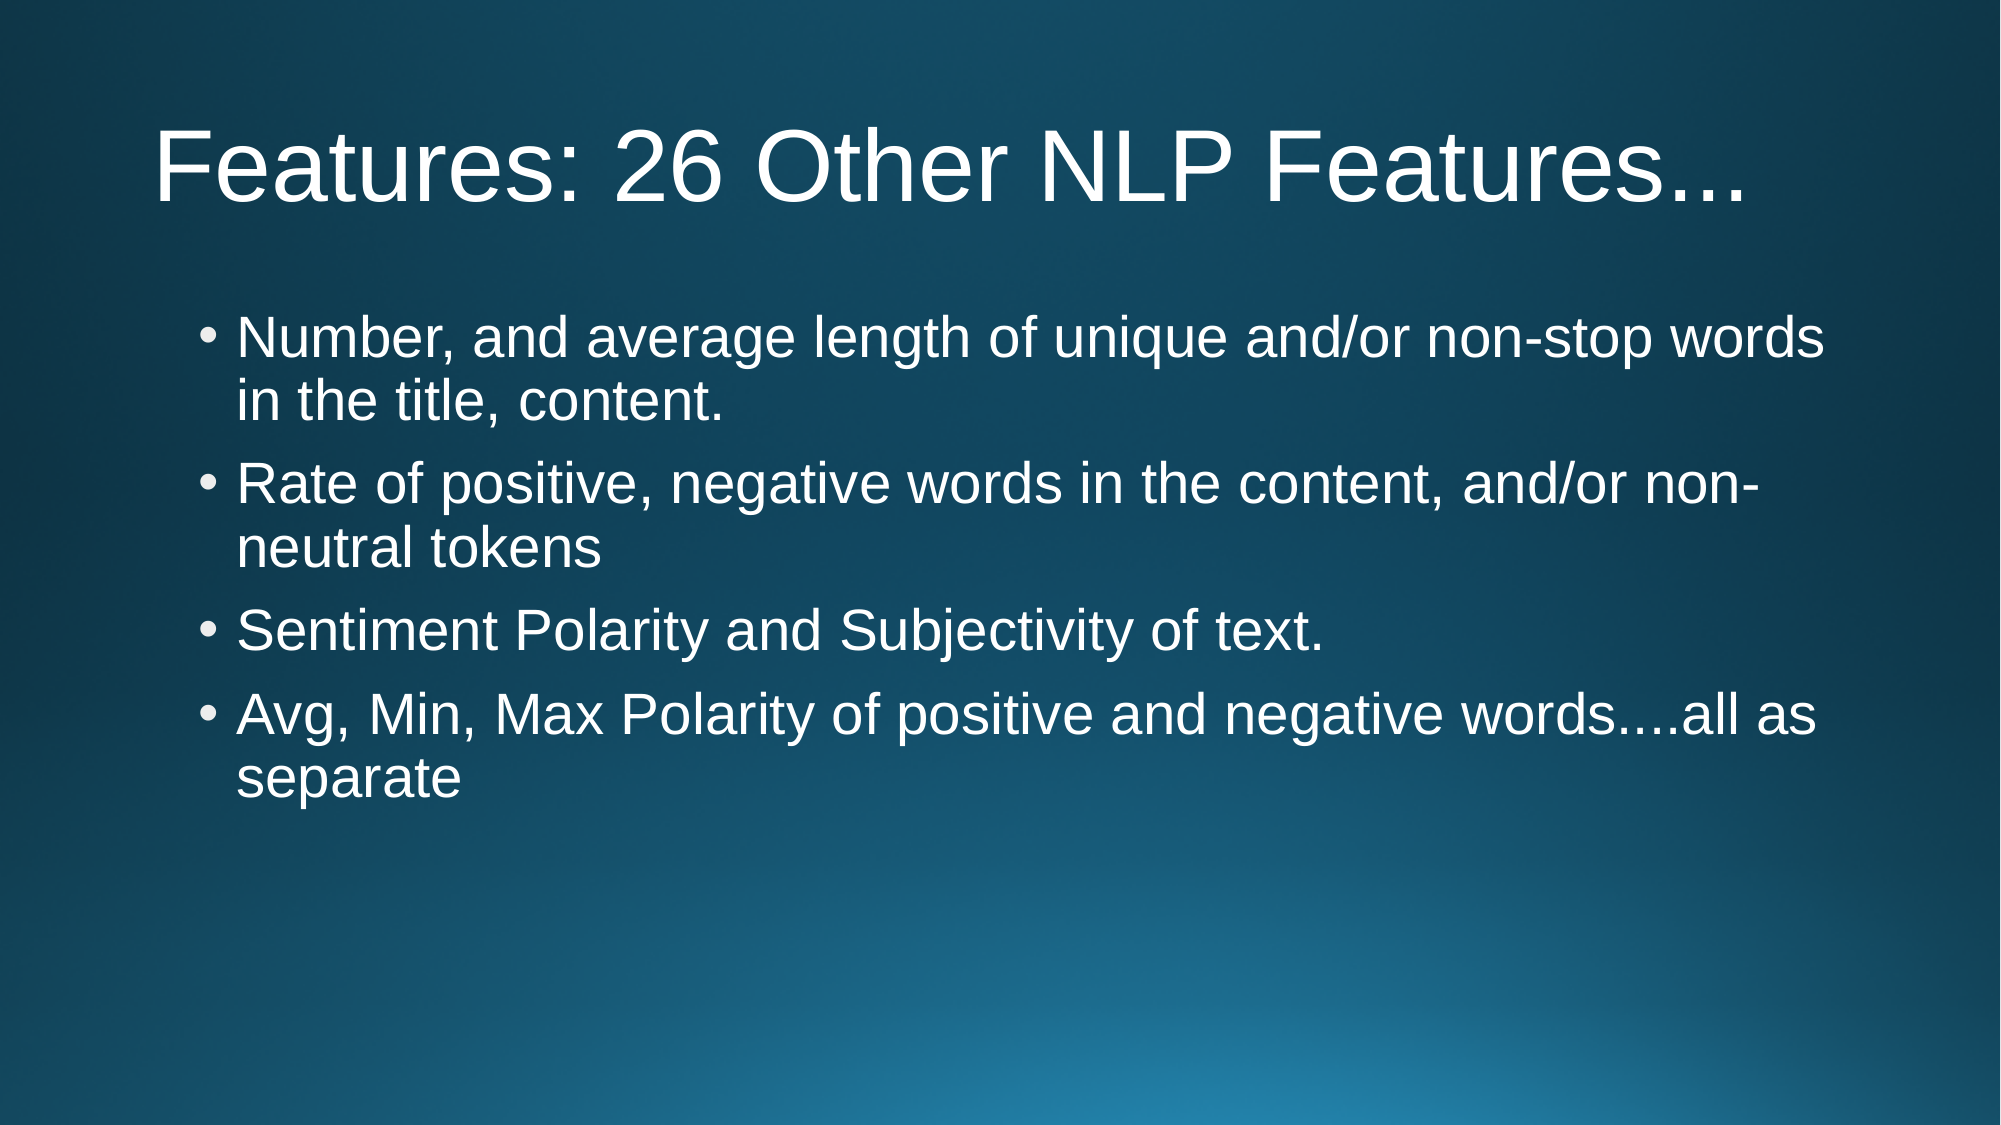

# Features: 26 Other NLP Features...
Number, and average length of unique and/or non-stop words in the title, content.
Rate of positive, negative words in the content, and/or non-neutral tokens
Sentiment Polarity and Subjectivity of text.
Avg, Min, Max Polarity of positive and negative words....all as separate